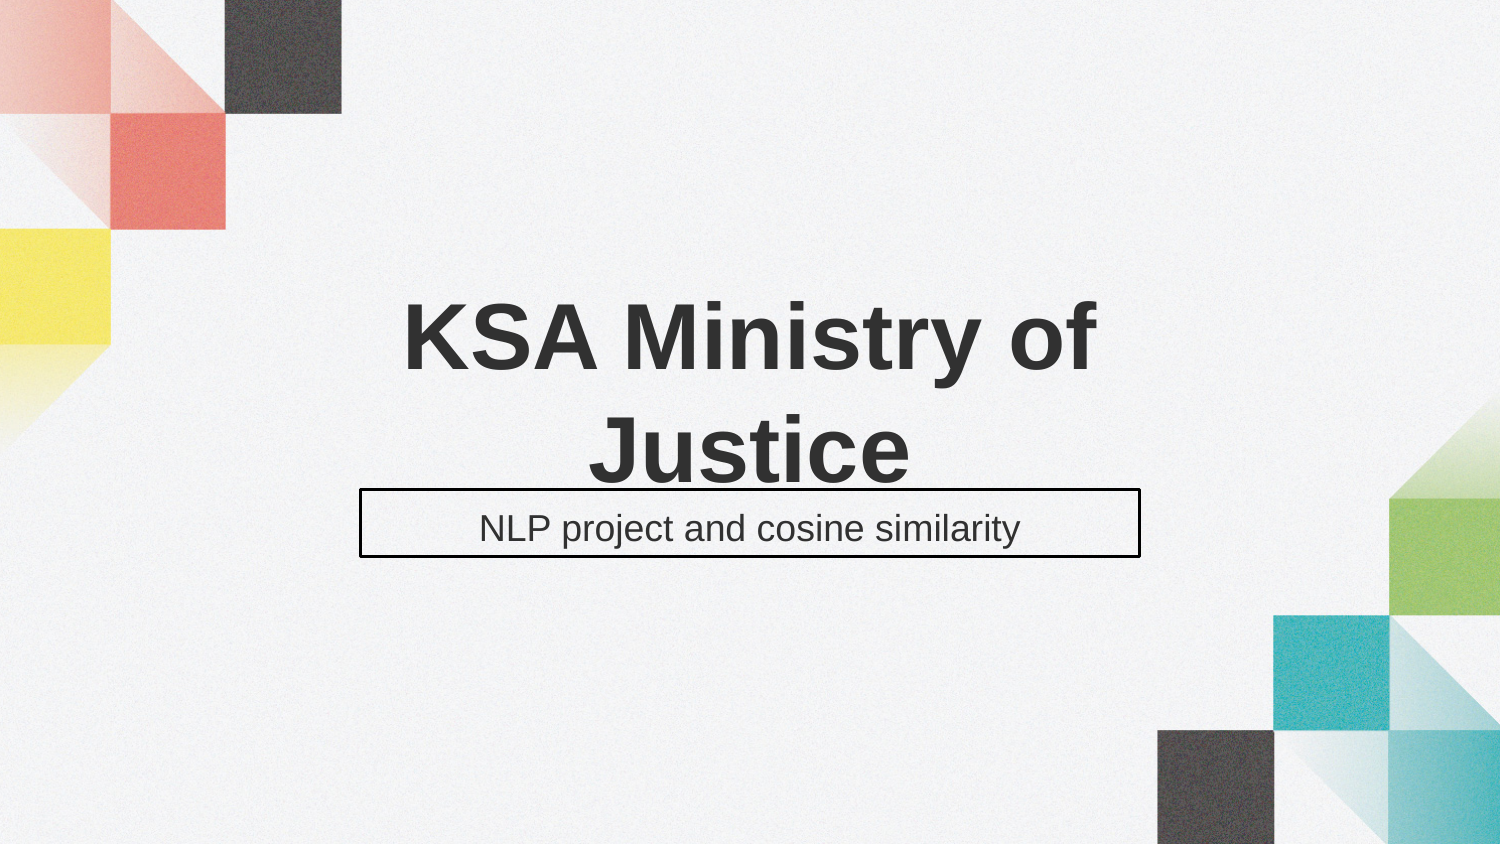

# KSA Ministry of Justice
NLP project and cosine similarity